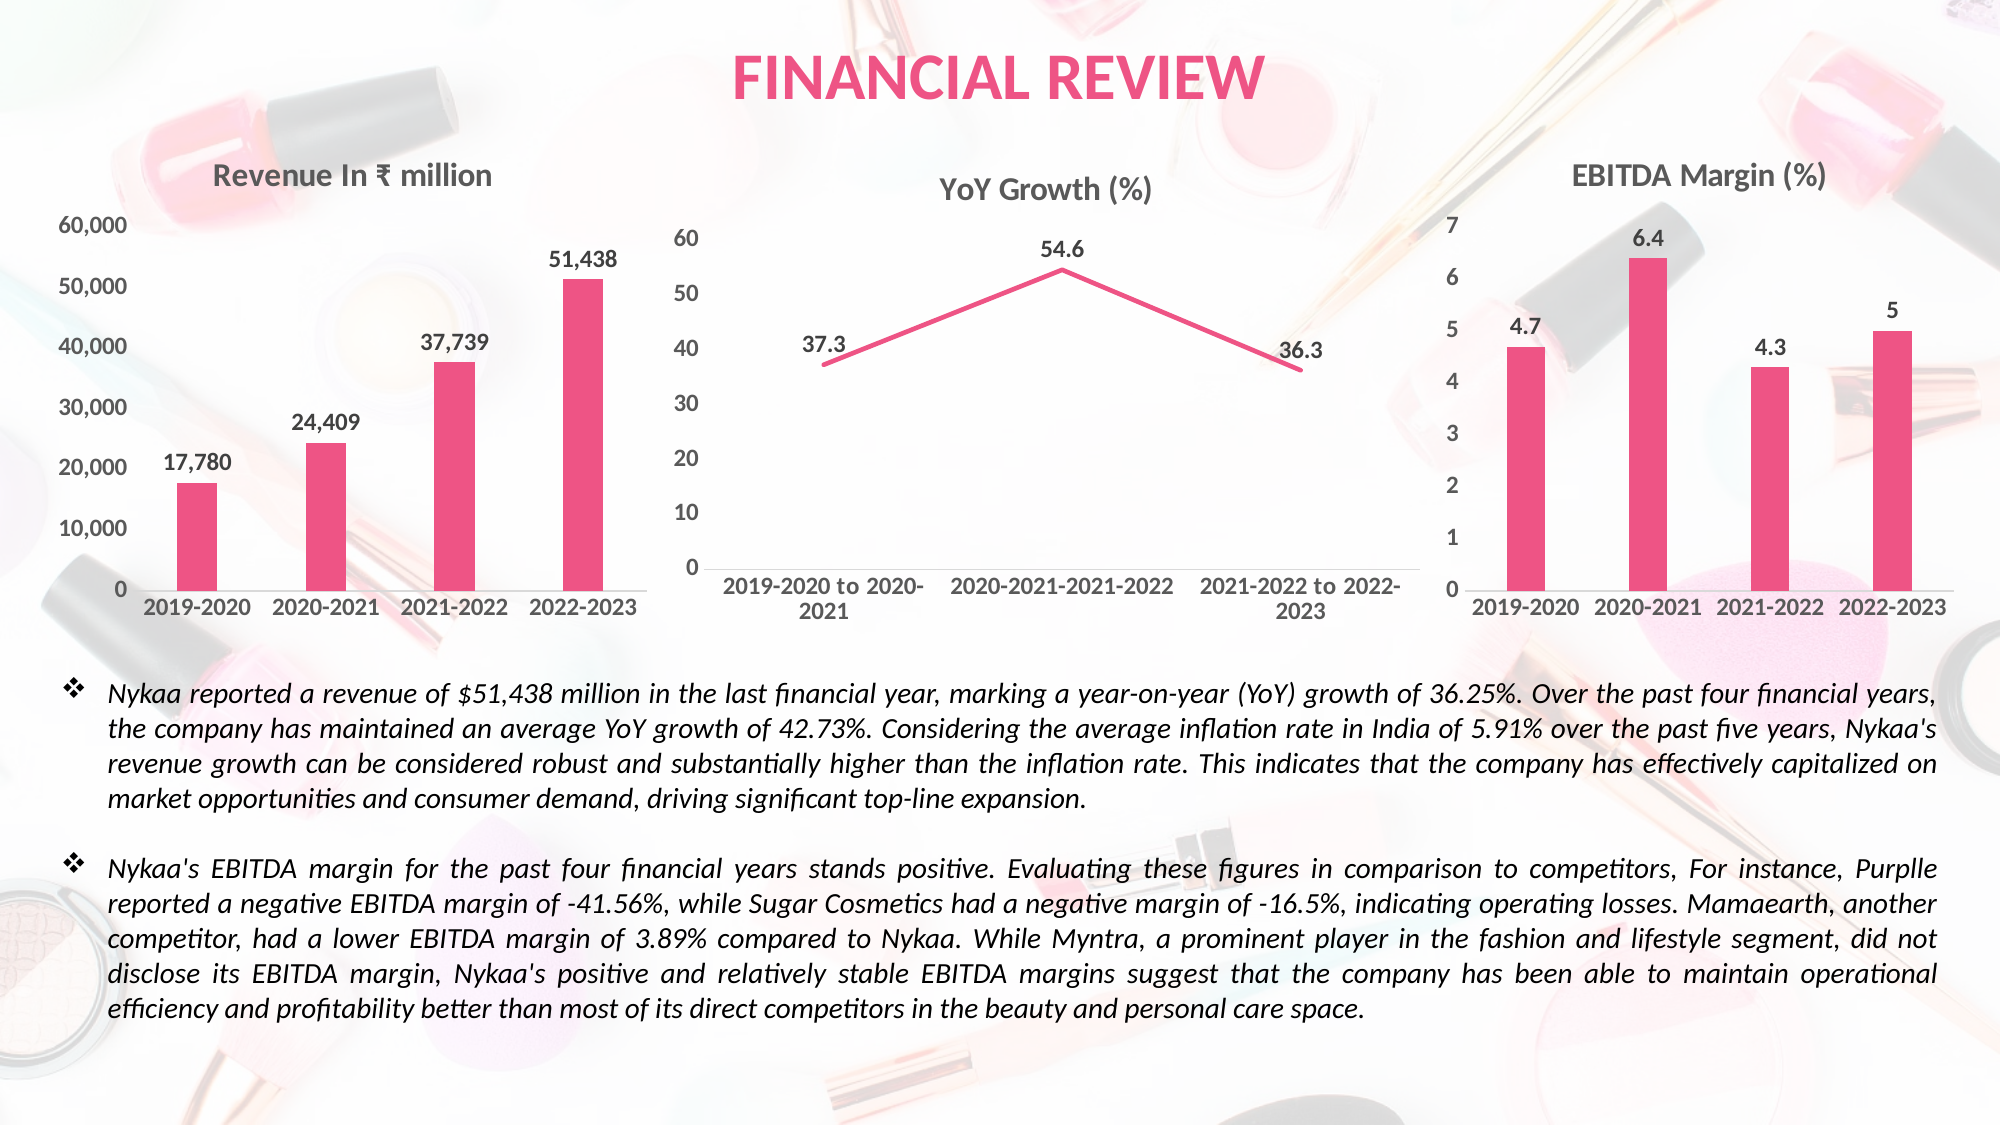

# FINANCIAL REVIEW

### Chart: Revenue In ₹ million

| Category | Revenue |
|---|---|
| 2019-2020 | 17780.0 |
| 2020-2021 | 24409.0 |
| 2021-2022 | 37739.0 |
| 2022-2023 | 51438.0 |

### Chart: EBITDA Margin (%)

| Category | Series 1 |
|---|---|
| 2019-2020 | 4.7 |
| 2020-2021 | 6.4 |
| 2021-2022 | 4.3 |
| 2022-2023 | 5.0 |

### Chart: YoY Growth (%)

| Category | Series 1 |
|---|---|
| 2019-2020 to 2020-2021 | 37.3 |
| 2020-2021-2021-2022 | 54.6 |
| 2021-2022 to 2022-2023 | 36.3 |
Nykaa reported a revenue of $51,438 million in the last financial year, marking a year-on-year (YoY) growth of 36.25%. Over the past four financial years, the company has maintained an average YoY growth of 42.73%. Considering the average inflation rate in India of 5.91% over the past five years, Nykaa's revenue growth can be considered robust and substantially higher than the inflation rate. This indicates that the company has effectively capitalized on market opportunities and consumer demand, driving significant top-line expansion.

Nykaa's EBITDA margin for the past four financial years stands positive. Evaluating these figures in comparison to competitors, For instance, Purplle reported a negative EBITDA margin of -41.56%, while Sugar Cosmetics had a negative margin of -16.5%, indicating operating losses. Mamaearth, another competitor, had a lower EBITDA margin of 3.89% compared to Nykaa. While Myntra, a prominent player in the fashion and lifestyle segment, did not disclose its EBITDA margin, Nykaa's positive and relatively stable EBITDA margins suggest that the company has been able to maintain operational efficiency and profitability better than most of its direct competitors in the beauty and personal care space.